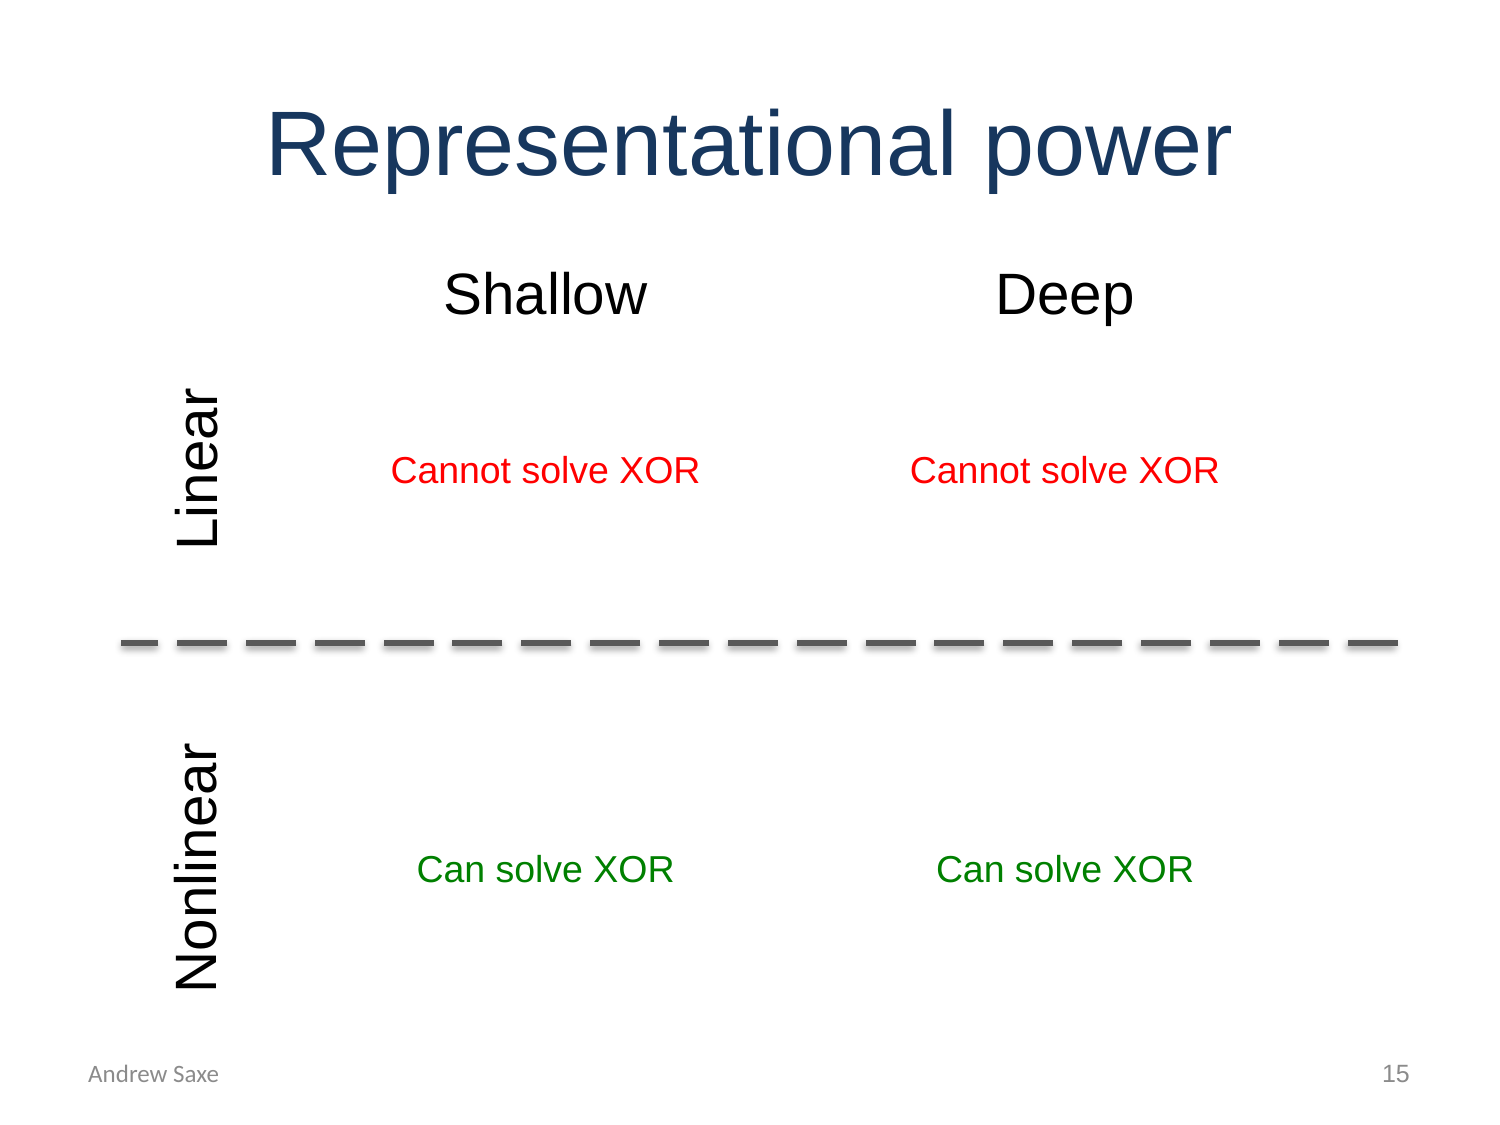

# Representational power
Shallow
Deep
Linear
Cannot solve XOR

Cannot solve XOR
Nonlinear
Can solve XOR
Can solve XOR
Andrew Saxe
15